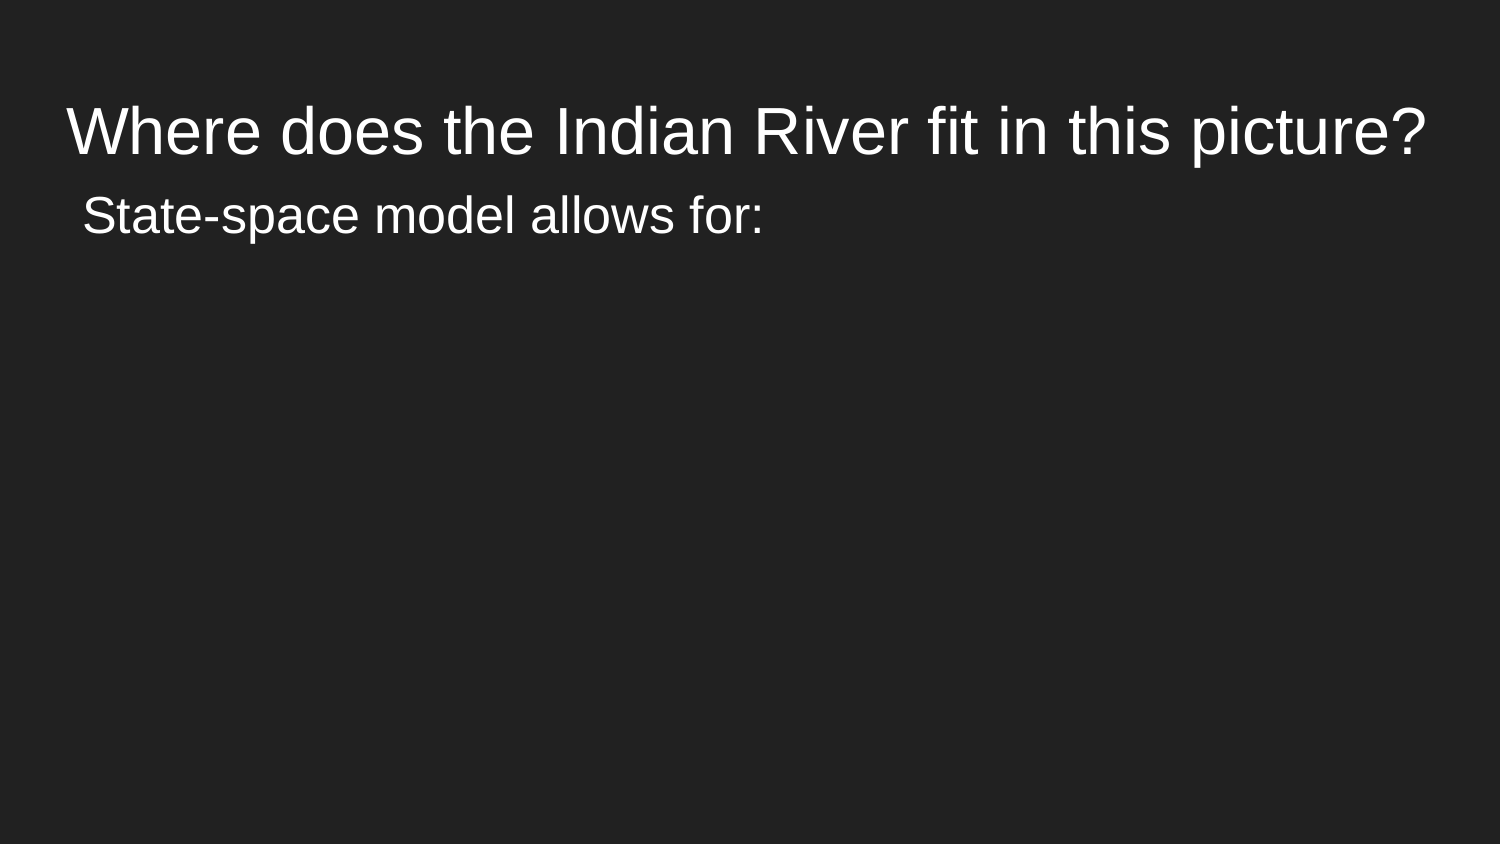

# Where does the Indian River fit in this picture?
State-space model allows for: